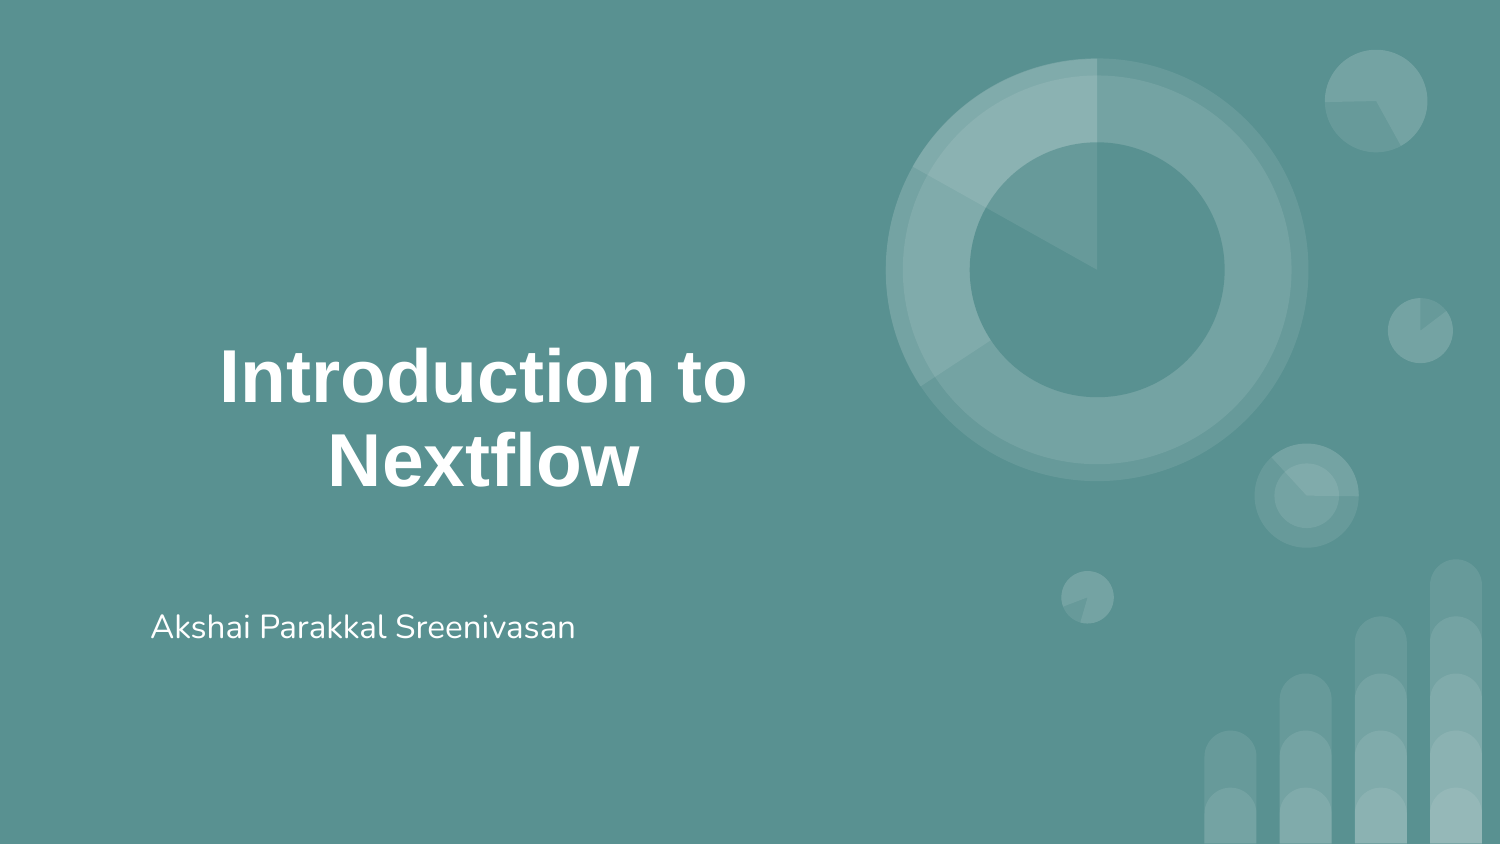

# Introduction to Nextflow
Akshai Parakkal Sreenivasan